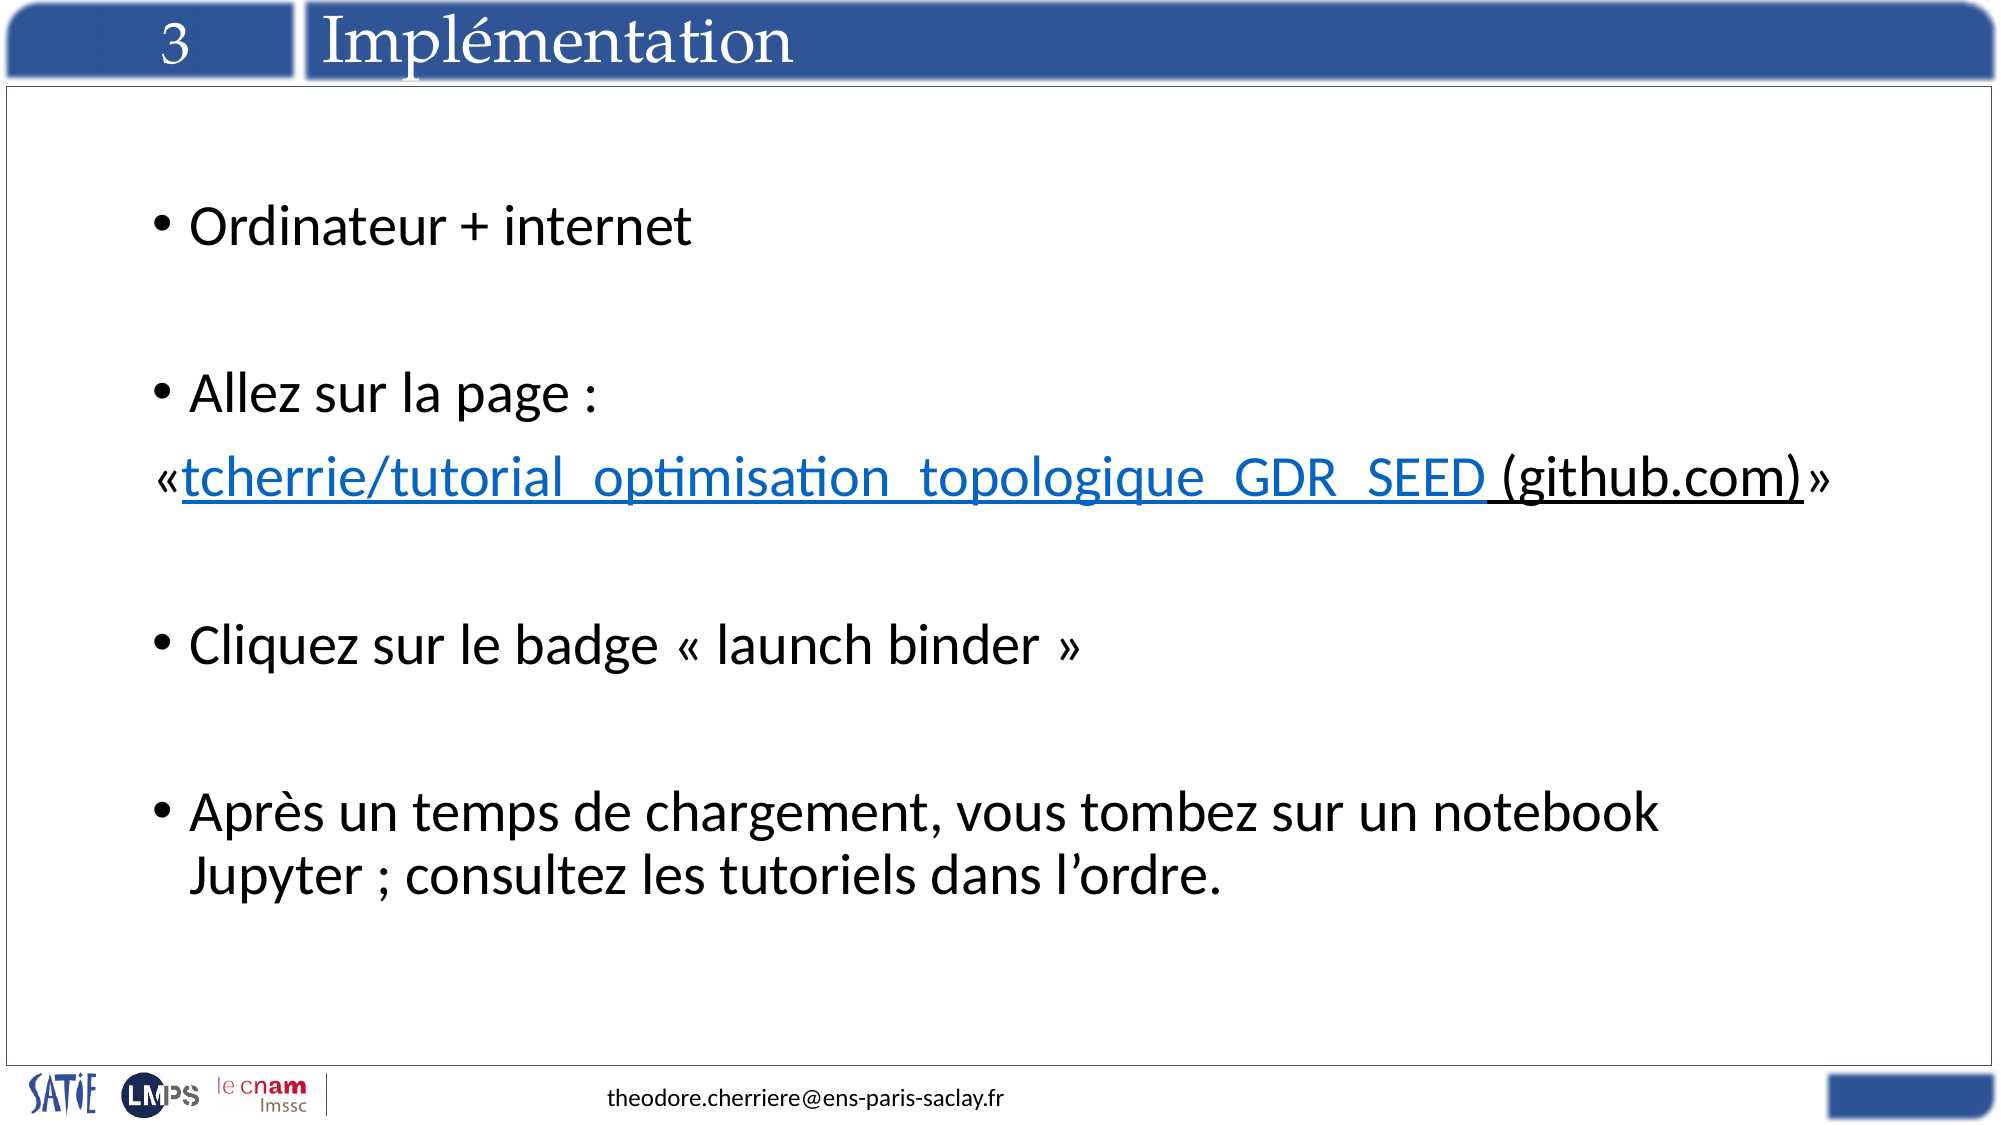

# Implémentation
3
Ordinateur + internet

Allez sur la page :
«tcherrie/tutorial_optimisation_topologique_GDR_SEED (github.com)»

Cliquez sur le badge « launch binder »

Après un temps de chargement, vous tombez sur un notebook Jupyter ; consultez les tutoriels dans l’ordre.